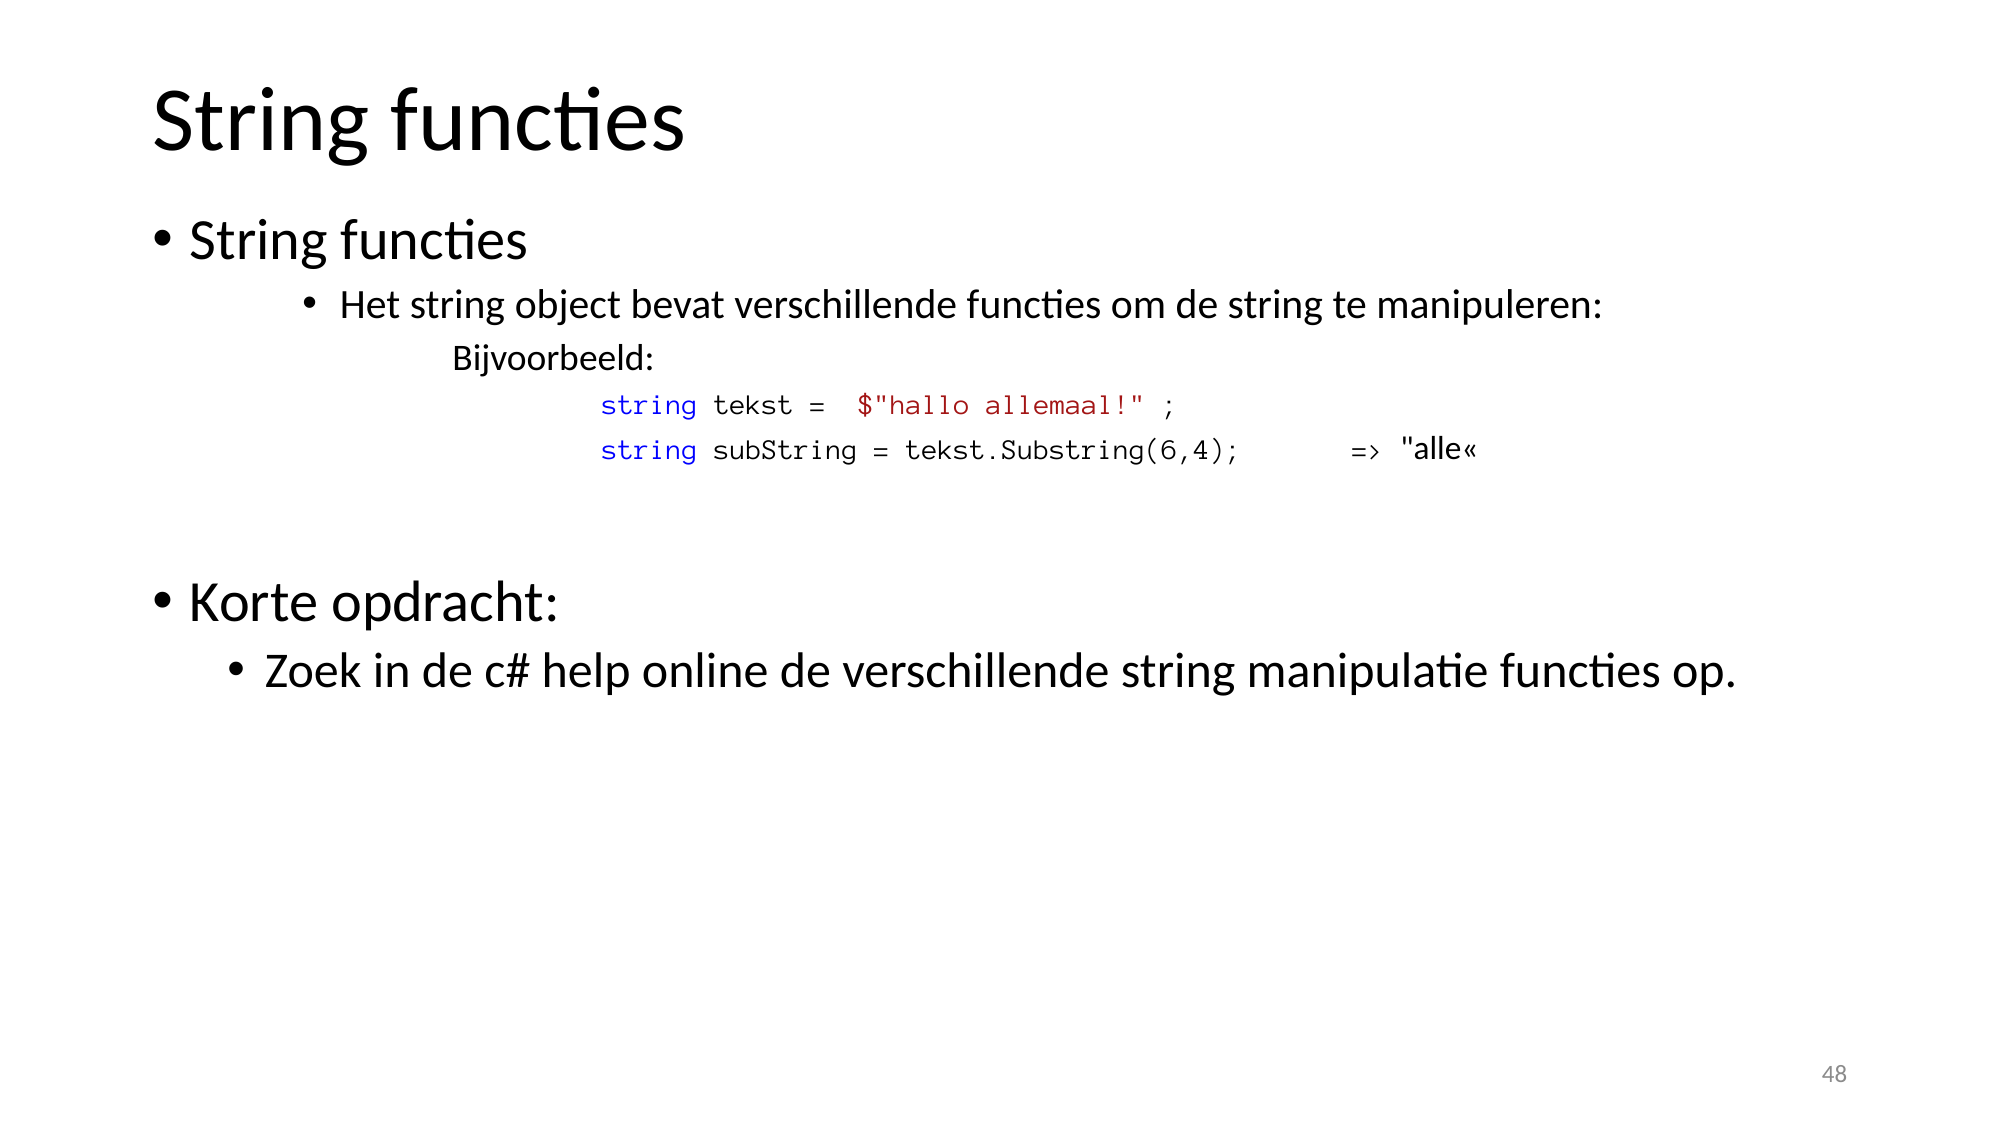

# String functies
String functies
Het string object bevat verschillende functies om de string te manipuleren:
Bijvoorbeeld:
	string tekst =  $"hallo allemaal!" ;
	string subString = tekst.Substring(6,4);	=> "alle«

Korte opdracht:
Zoek in de c# help online de verschillende string manipulatie functies op.

48